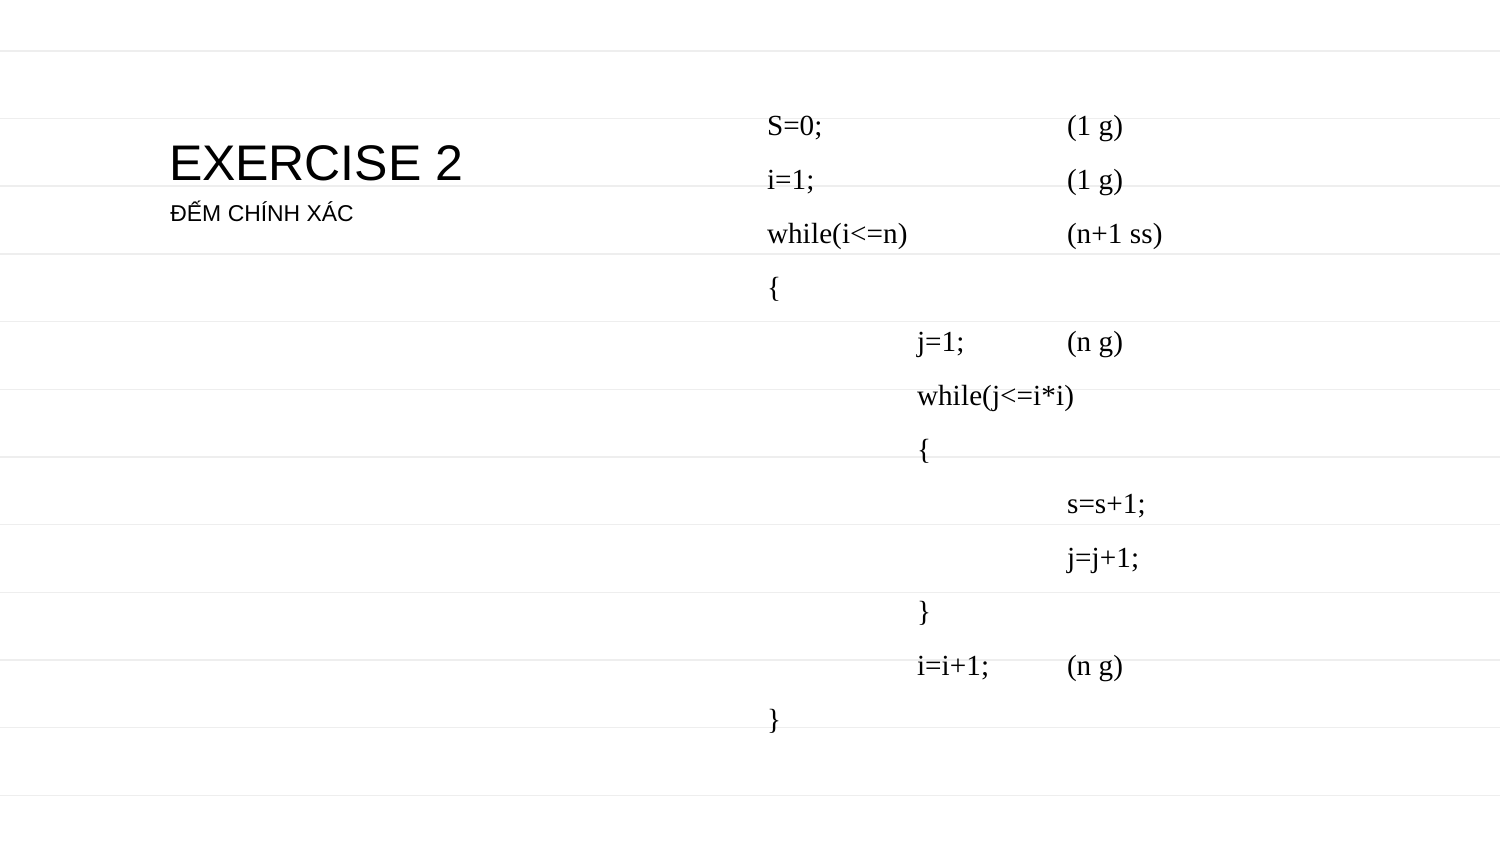

# EXERCISE 2
S=0;		(1 g)
i=1;		(1 g)
while(i<=n)		(n+1 ss)
{
	j=1;	(n g)
	while(j<=i*i)
	{
		s=s+1;
		j=j+1;
	}
	i=i+1;	(n g)
}
ĐẾM CHÍNH XÁC